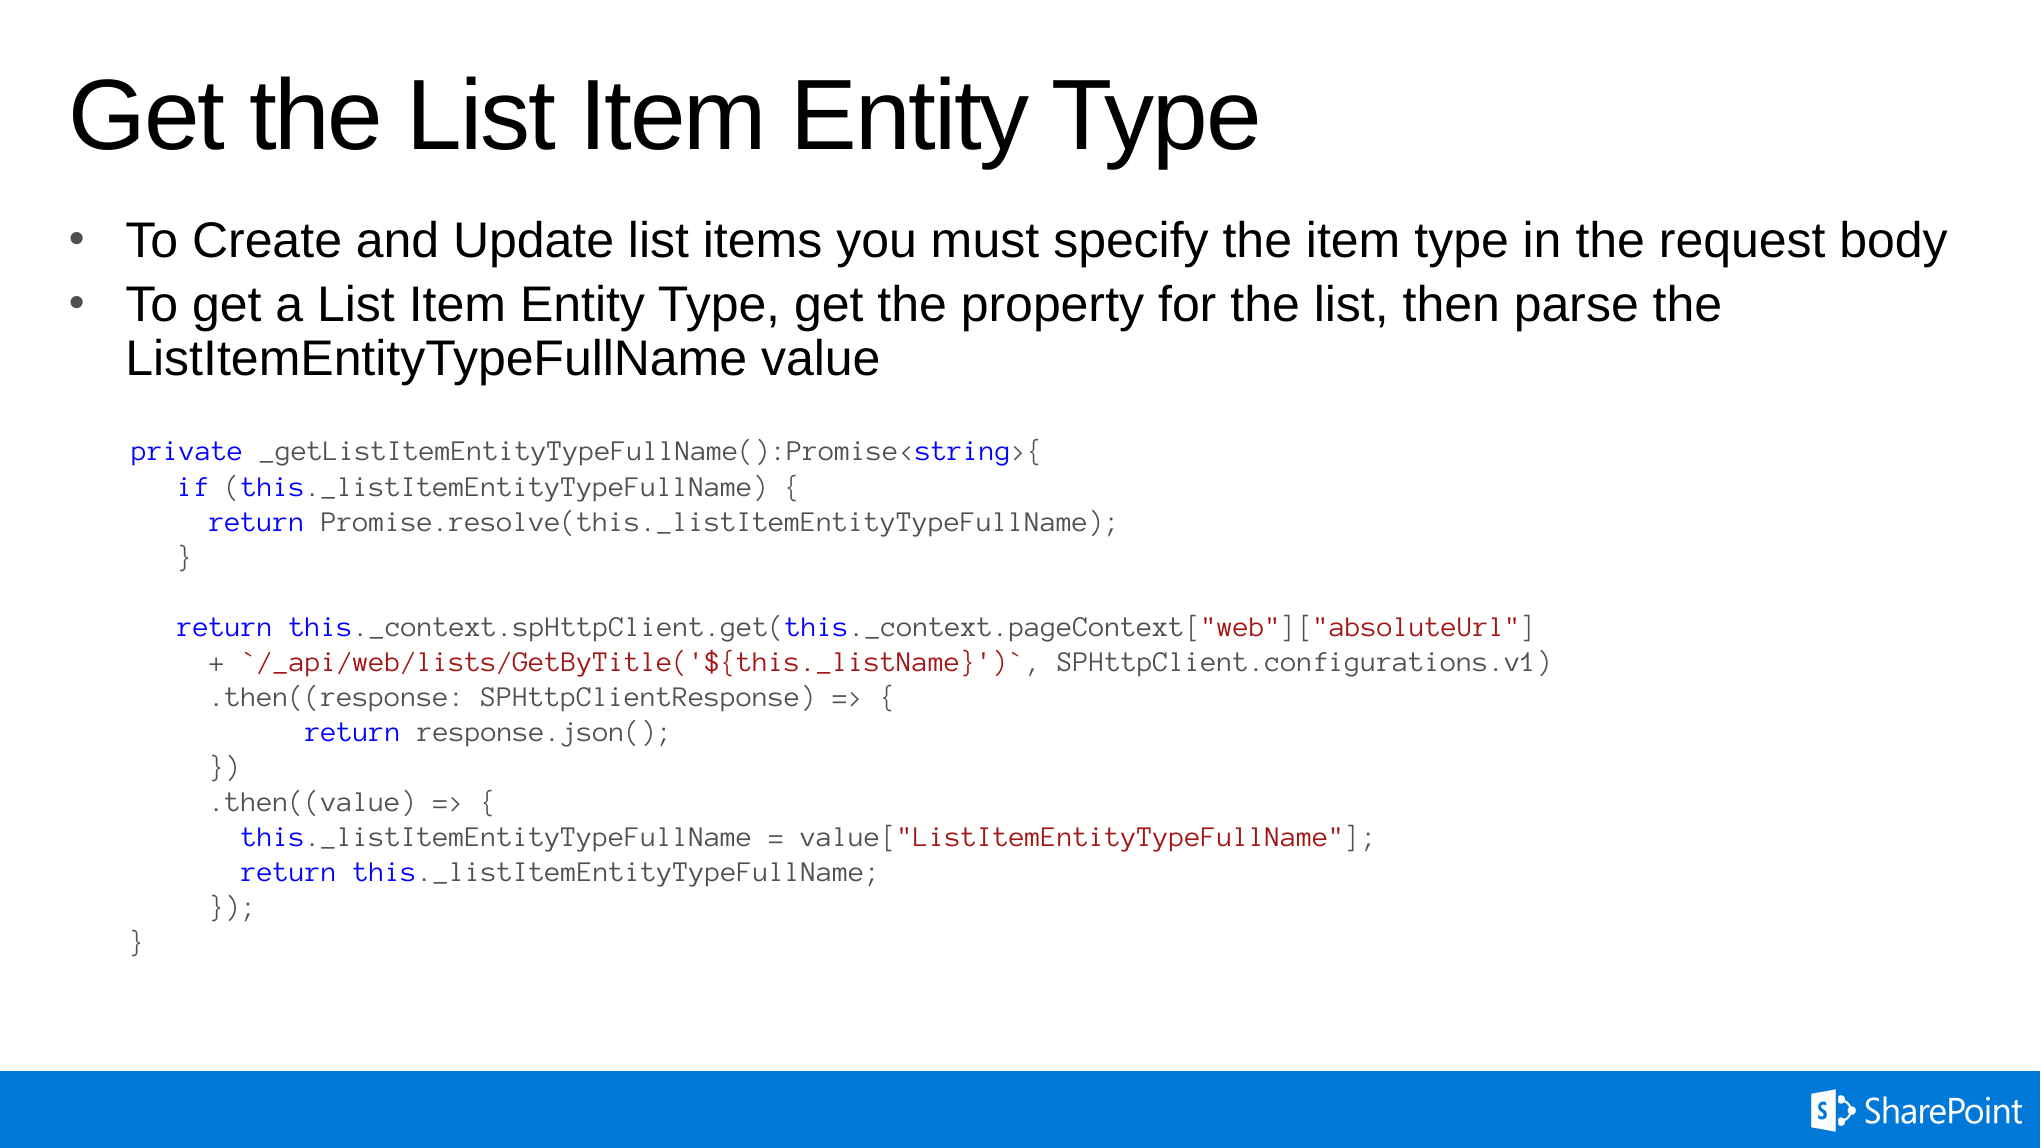

# Get the List Item Entity Type
To Create and Update list items you must specify the item type in the request body
To get a List Item Entity Type, get the property for the list, then parse the ListItemEntityTypeFullName value
 private _getListItemEntityTypeFullName():Promise<string>{
    if (this._listItemEntityTypeFullName) {
      return Promise.resolve(this._listItemEntityTypeFullName);
    }

    return this._context.spHttpClient.get(this._context.pageContext["web"]["absoluteUrl"]
      + `/_api/web/lists/GetByTitle('${this._listName}')`, SPHttpClient.configurations.v1)
      .then((response: SPHttpClientResponse) => {
            return response.json();
      })
      .then((value) => {
        this._listItemEntityTypeFullName = value["ListItemEntityTypeFullName"];
        return this._listItemEntityTypeFullName;
      });
 }